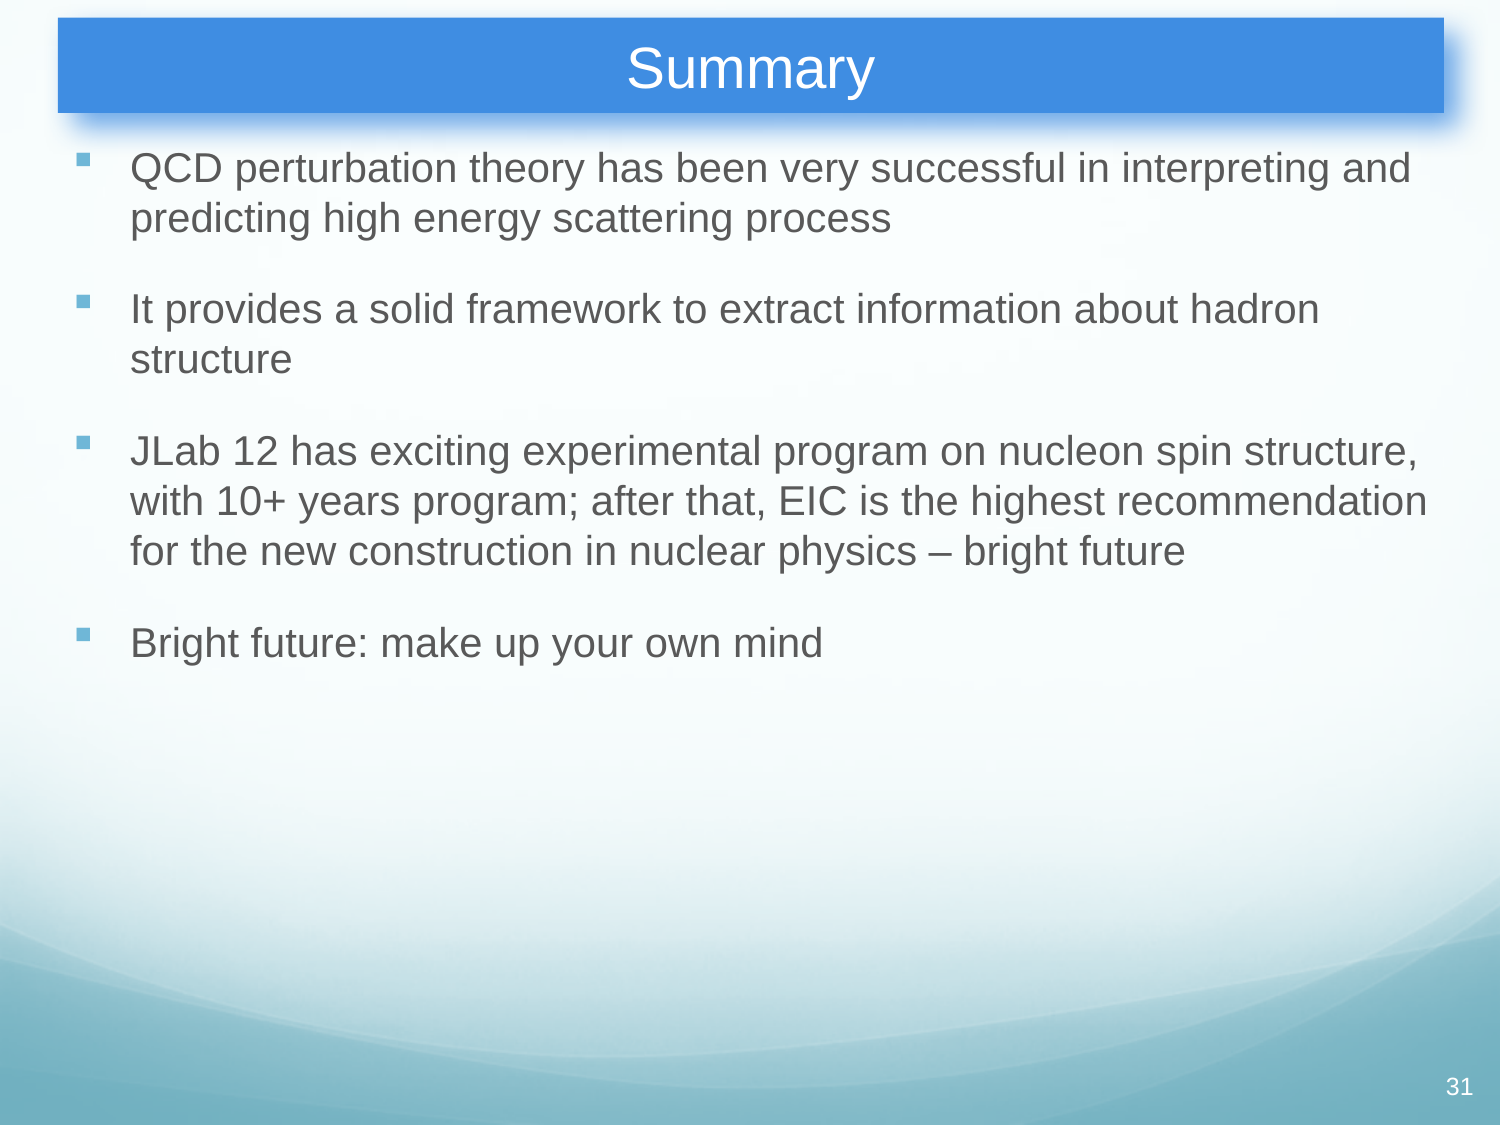

# Summary
QCD perturbation theory has been very successful in interpreting and predicting high energy scattering process
It provides a solid framework to extract information about hadron structure
JLab 12 has exciting experimental program on nucleon spin structure, with 10+ years program; after that, EIC is the highest recommendation for the new construction in nuclear physics – bright future
Bright future: make up your own mind

31